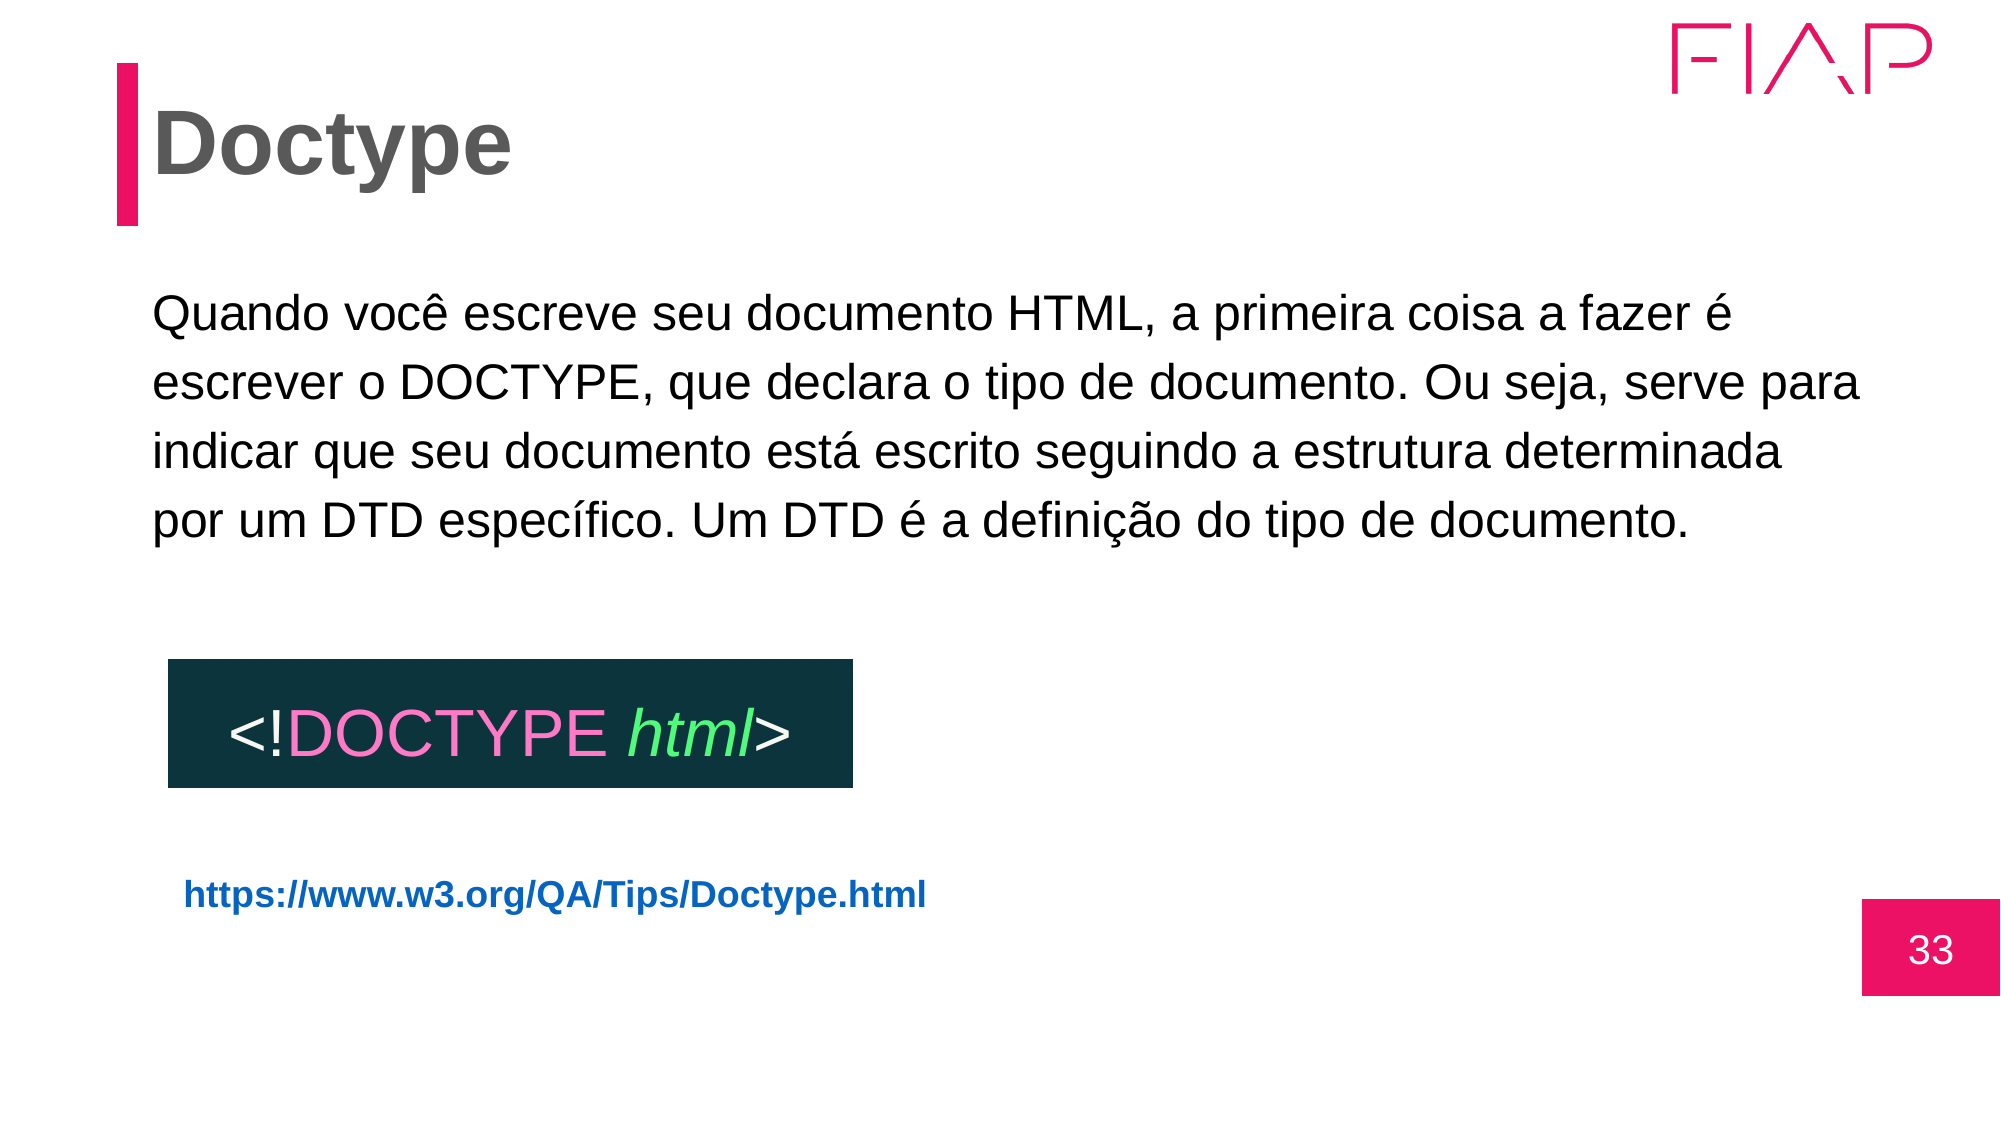

# Doctype
Quando você escreve seu documento HTML, a primeira coisa a fazer é escrever o DOCTYPE, que declara o tipo de documento. Ou seja, serve para indicar que seu documento está escrito seguindo a estrutura determinada por um DTD específico. Um DTD é a definição do tipo de documento.
| <!DOCTYPE html> |
| --- |
https://www.w3.org/QA/Tips/Doctype.html
33